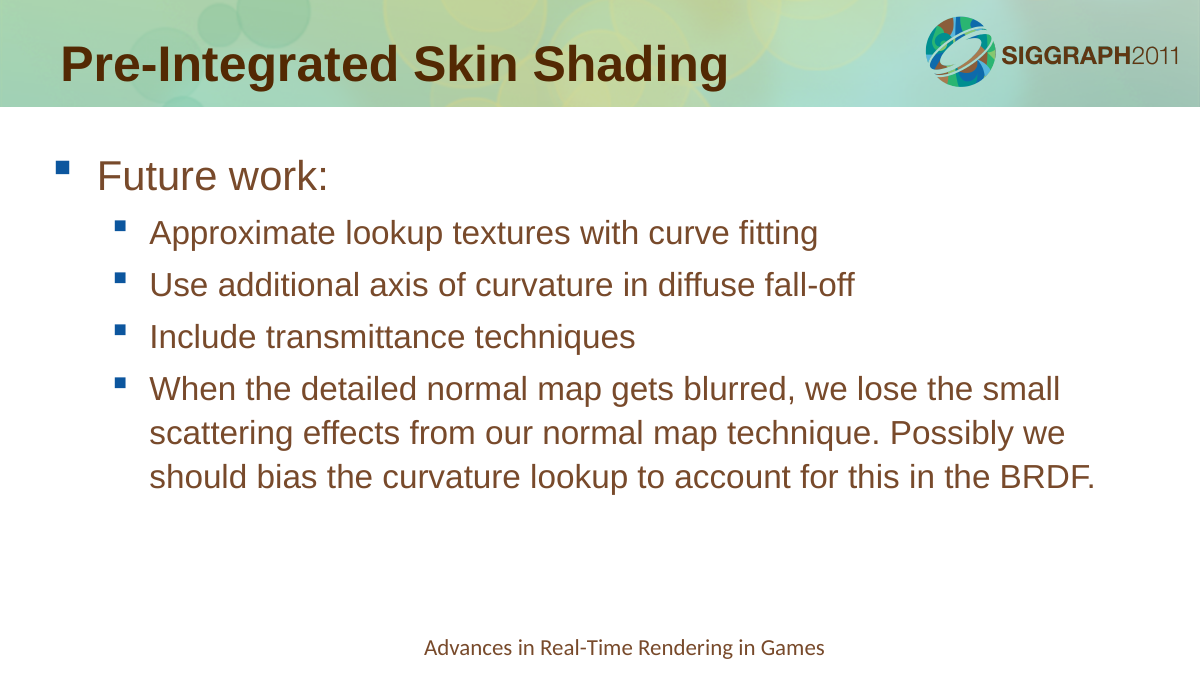

Pre-Integrated Skin Shading
Future work:
Approximate lookup textures with curve fitting
Use additional axis of curvature in diffuse fall-off
Include transmittance techniques
When the detailed normal map gets blurred, we lose the small scattering effects from our normal map technique. Possibly we should bias the curvature lookup to account for this in the BRDF.